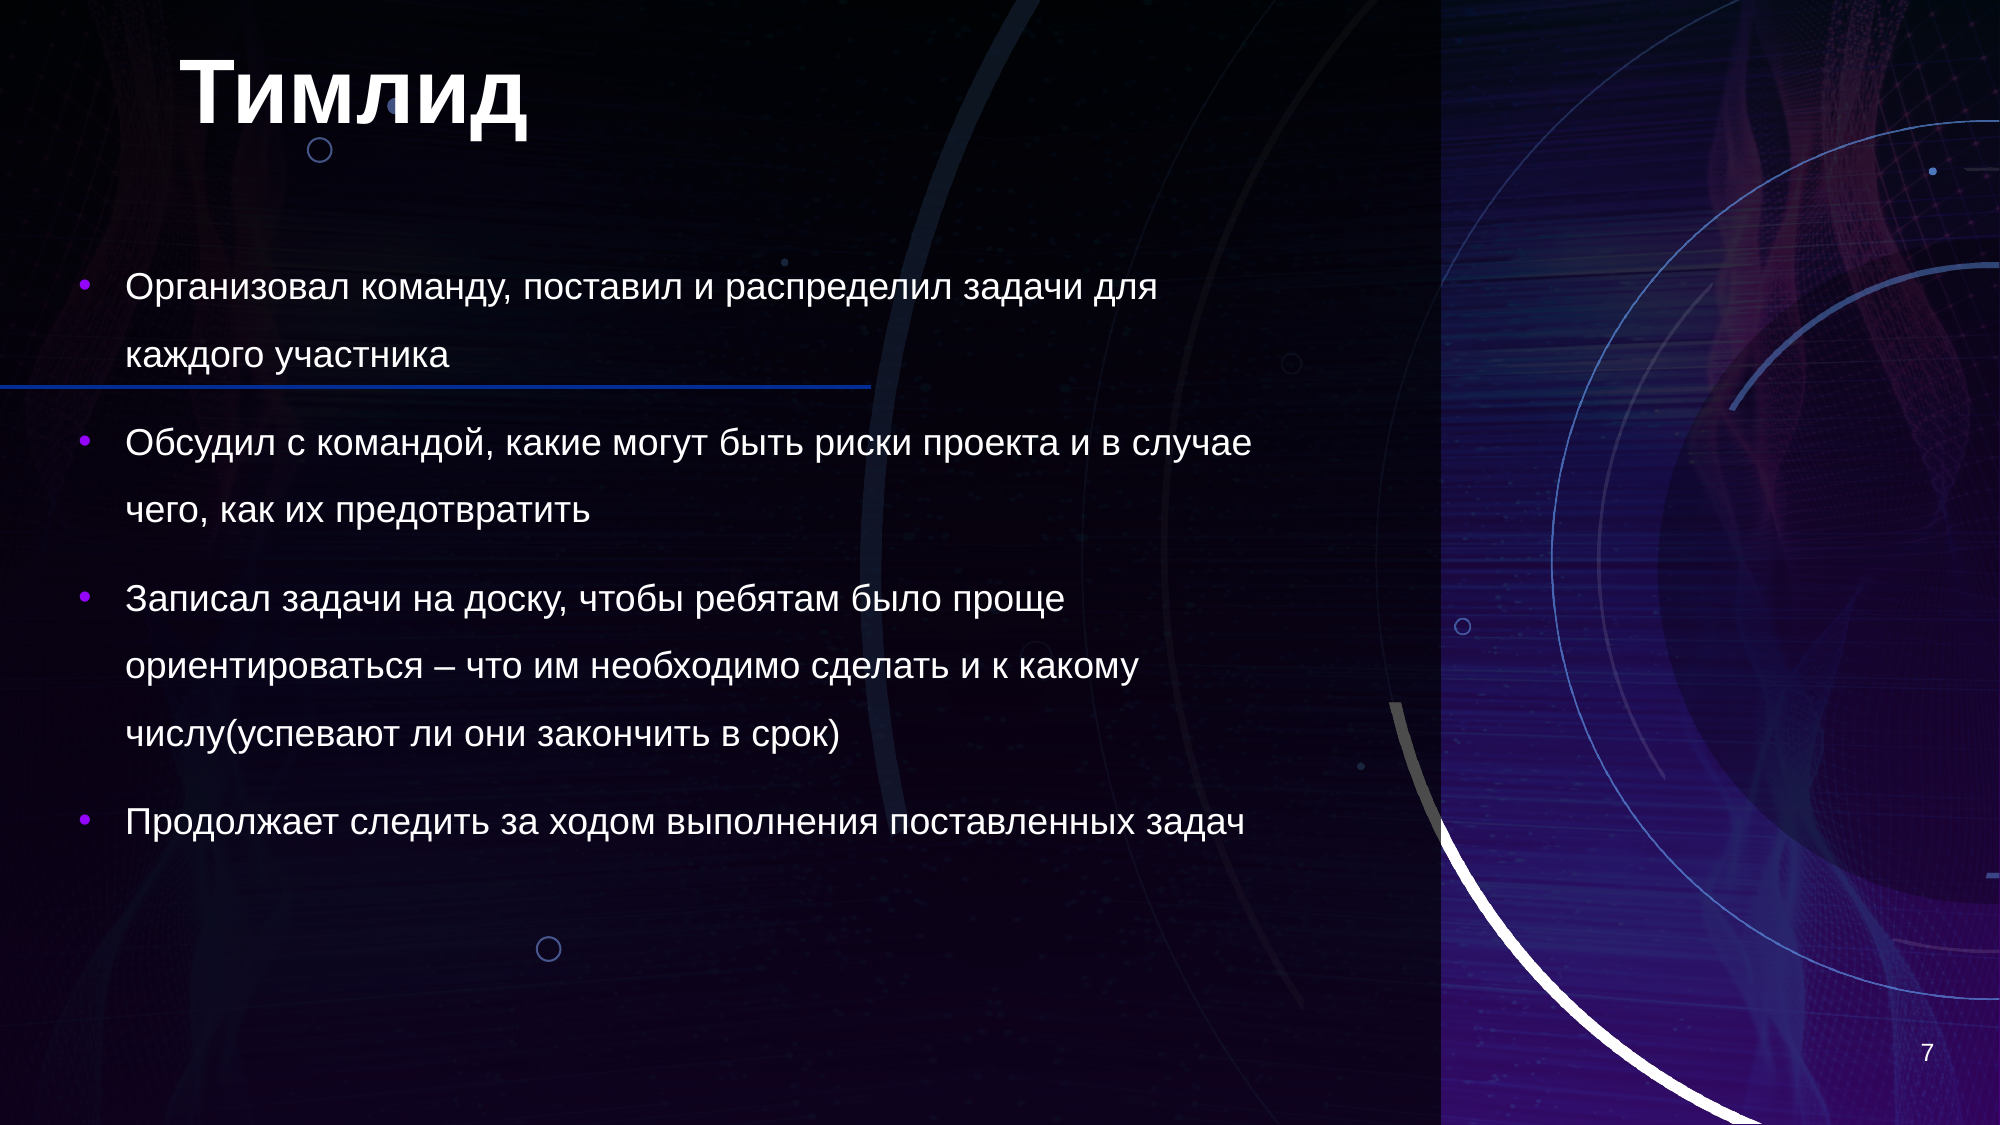

# Тимлид
Организовал команду, поставил и распределил задачи для каждого участника
Обсудил с командой, какие могут быть риски проекта и в случае чего, как их предотвратить
Записал задачи на доску, чтобы ребятам было проще ориентироваться – что им необходимо сделать и к какому числу(успевают ли они закончить в срок)
Продолжает следить за ходом выполнения поставленных задач

7